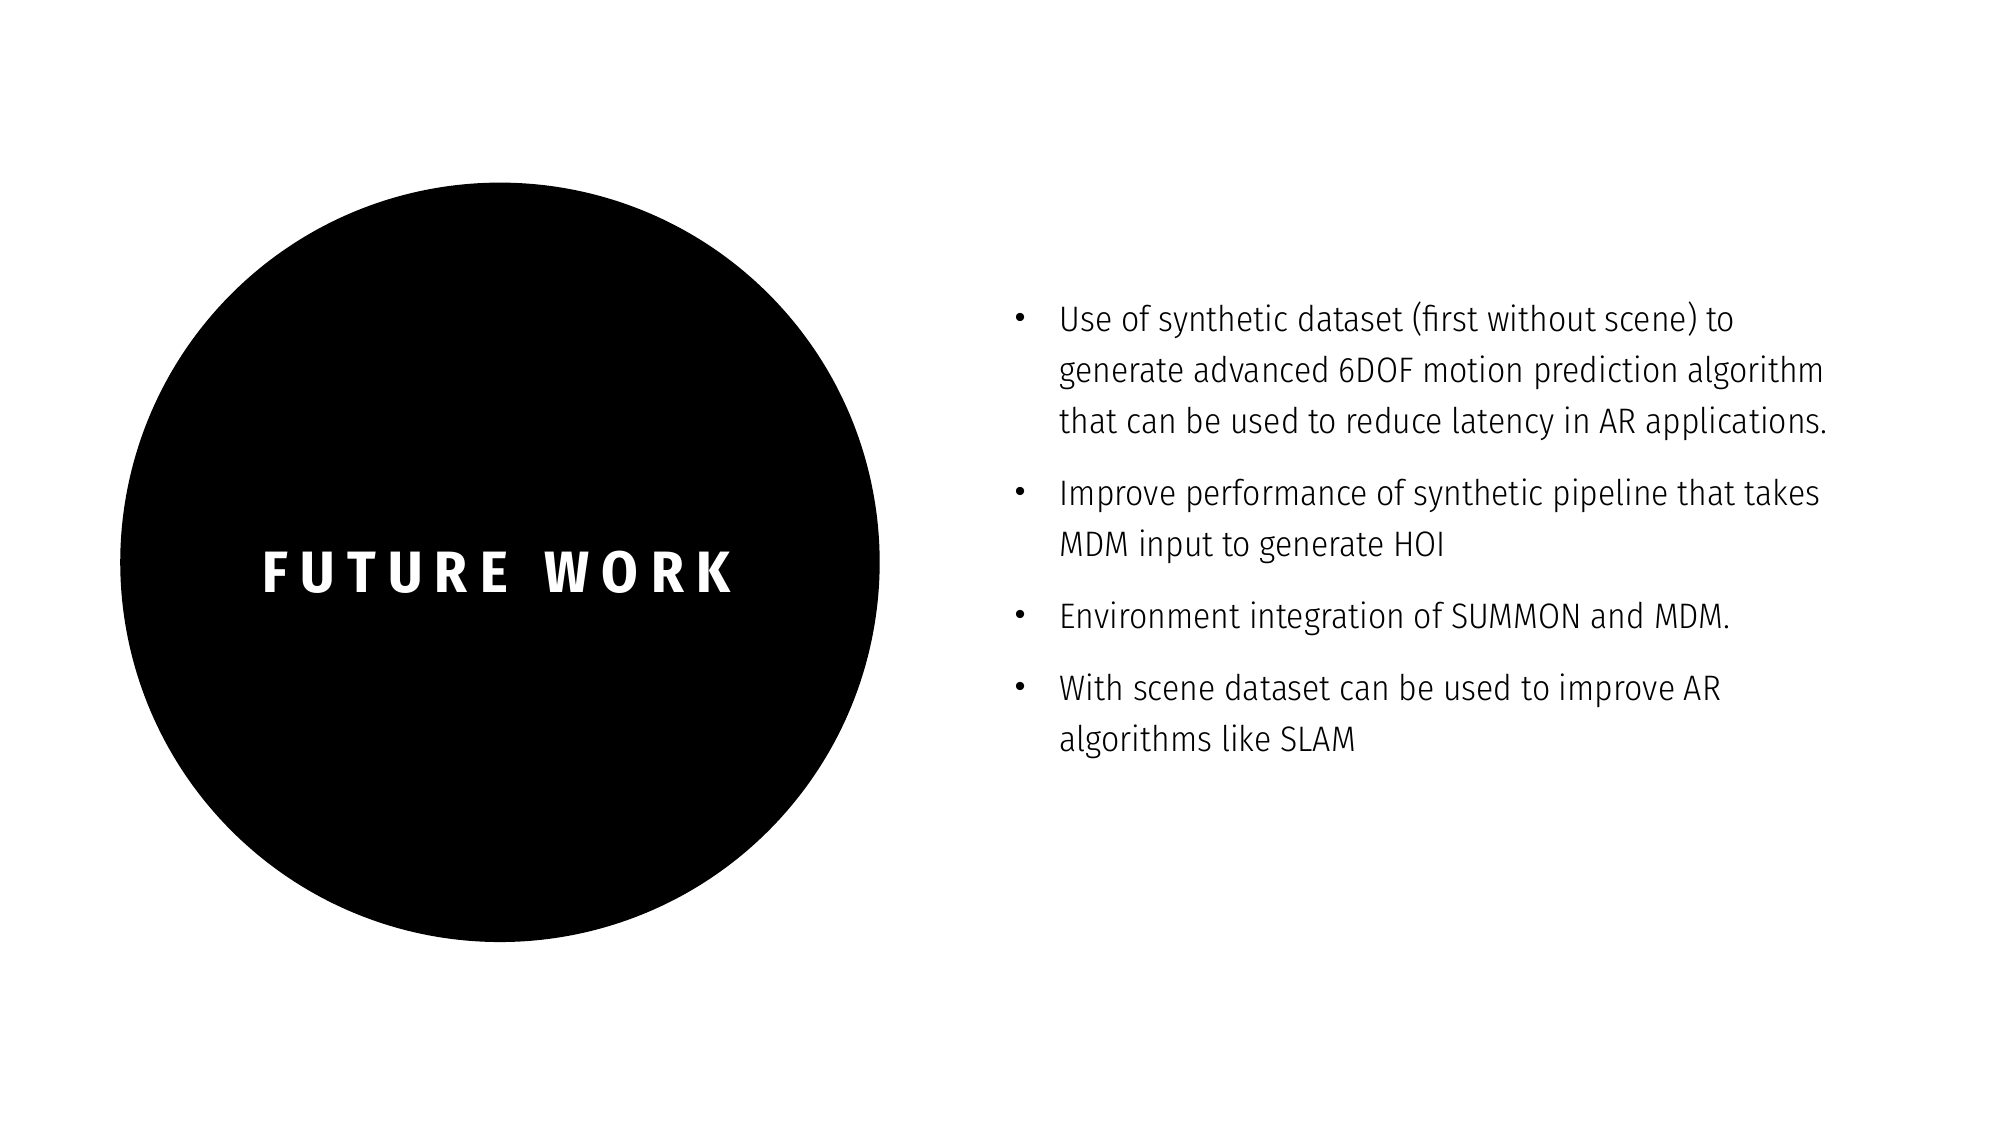

Use of synthetic dataset (first without scene) to generate advanced 6DOF motion prediction algorithm that can be used to reduce latency in AR applications.
Improve performance of synthetic pipeline that takes MDM input to generate HOI
Environment integration of SUMMON and MDM.
With scene dataset can be used to improve AR algorithms like SLAM

# FUTURE WORK